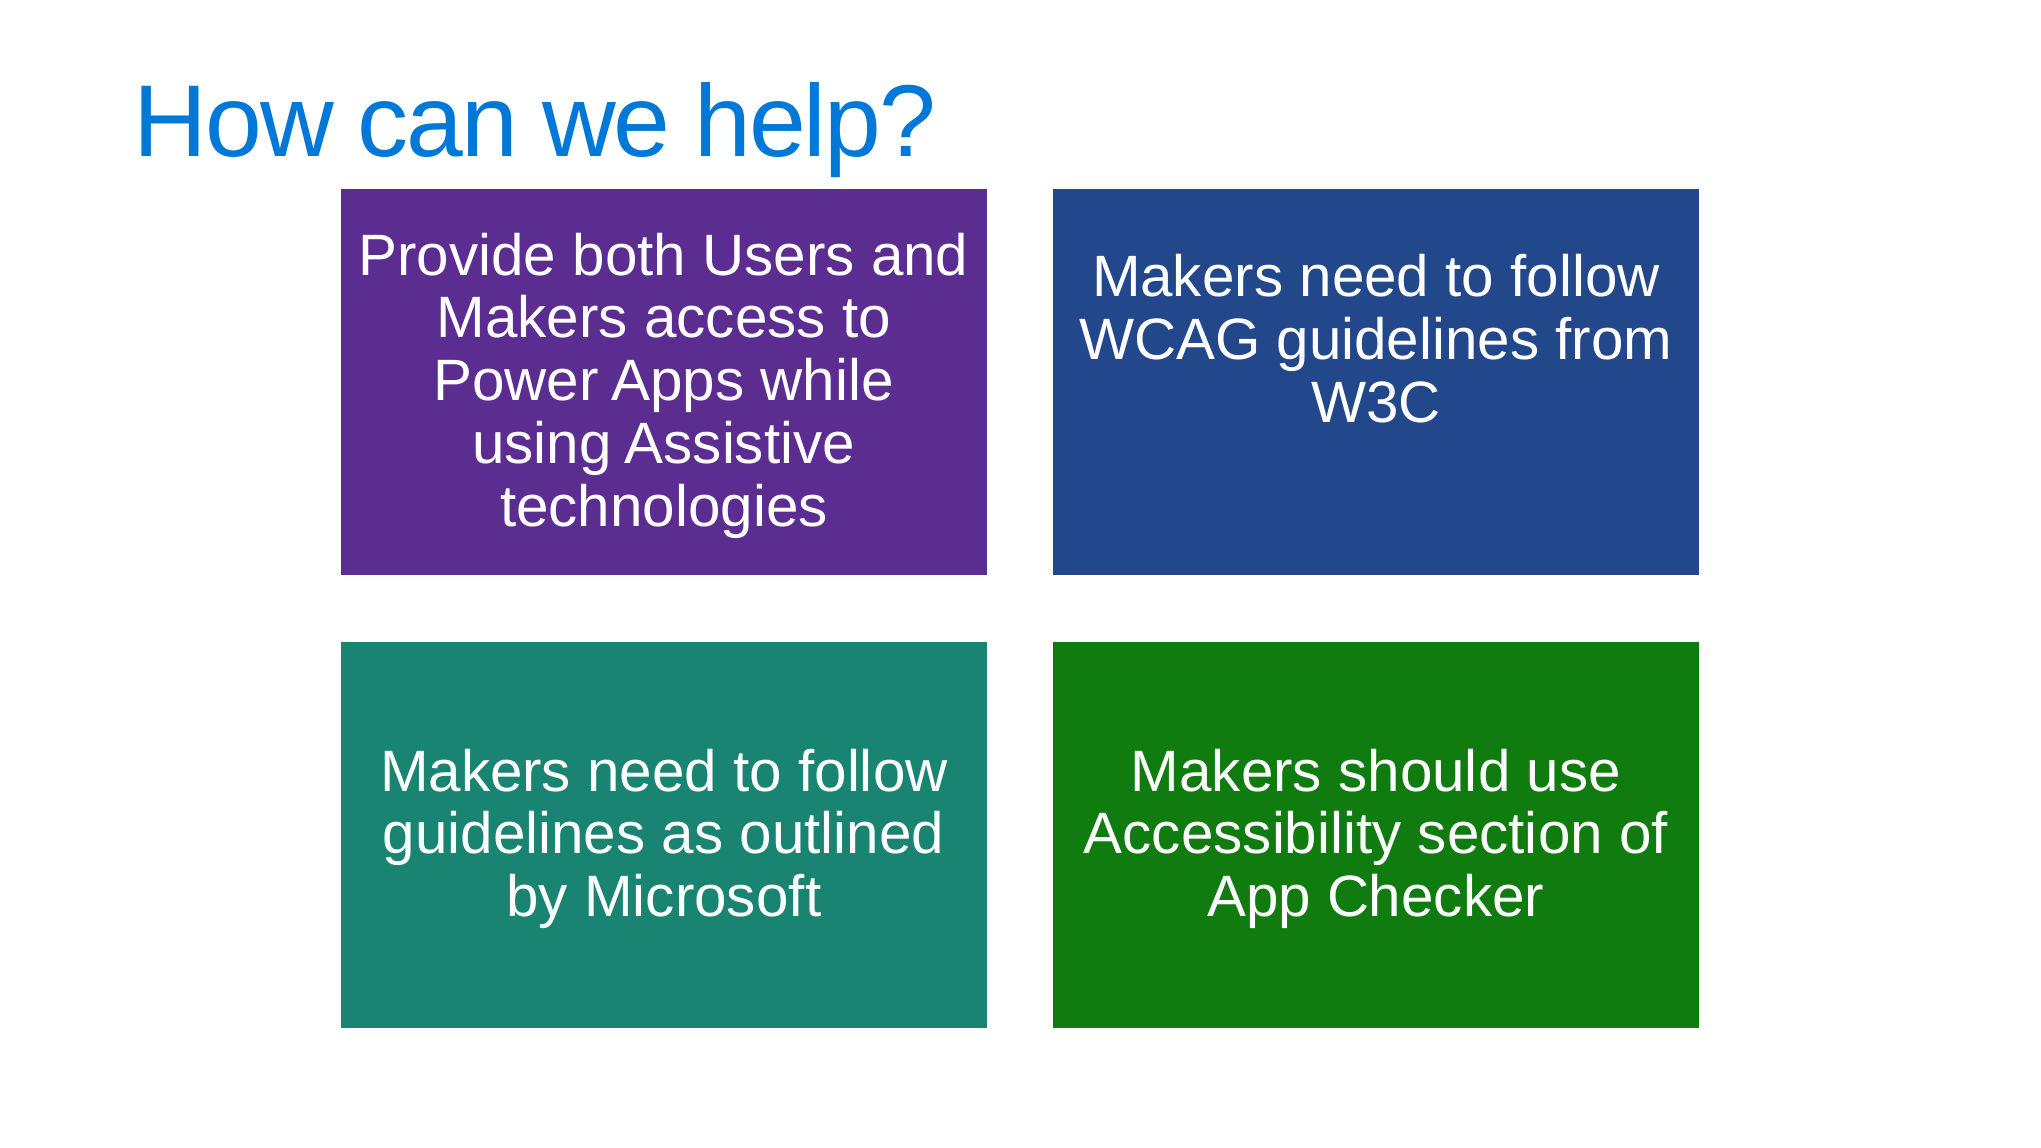

# How can we help?
Provide both Users and Makers access to Power Apps while using Assistive technologies
Makers need to follow WCAG guidelines from W3C

Makers need to follow guidelines as outlined by Microsoft
Makers should use Accessibility section of App Checker